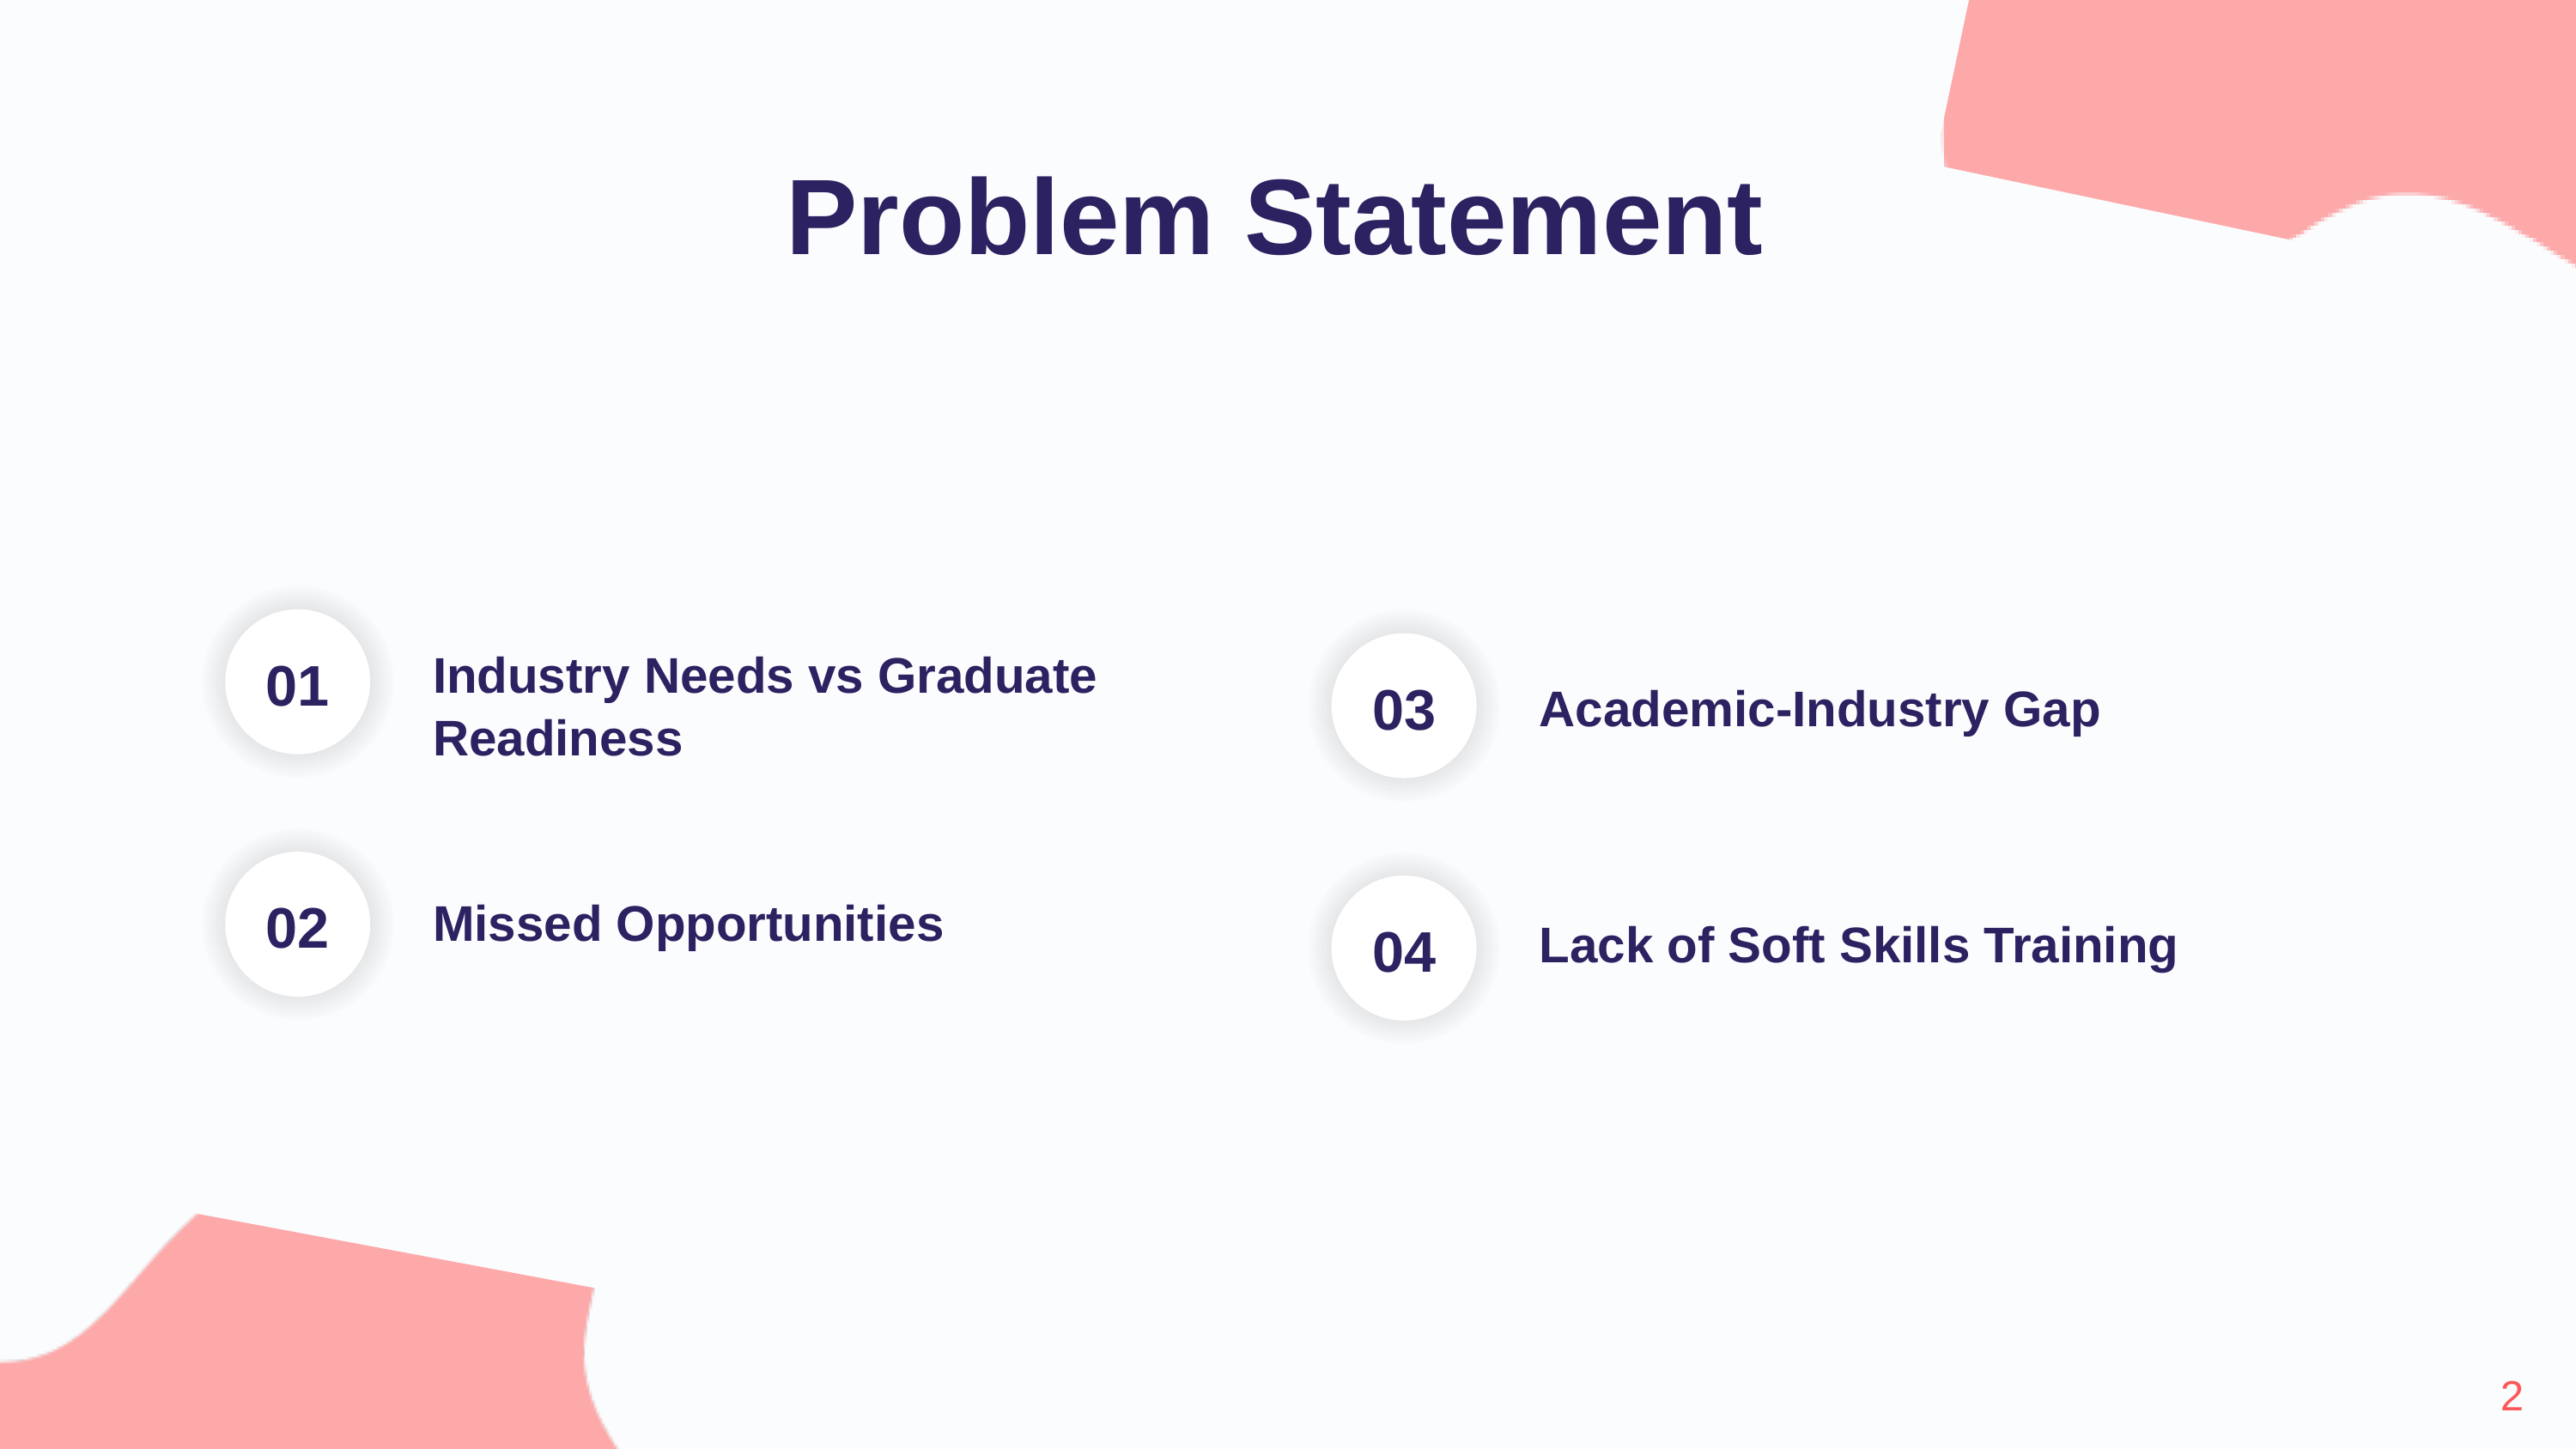

Problem Statement

Industry Needs vs Graduate Readiness
01
03
Academic-Industry Gap

02
Missed Opportunities
Lack of Soft Skills Training
04

2